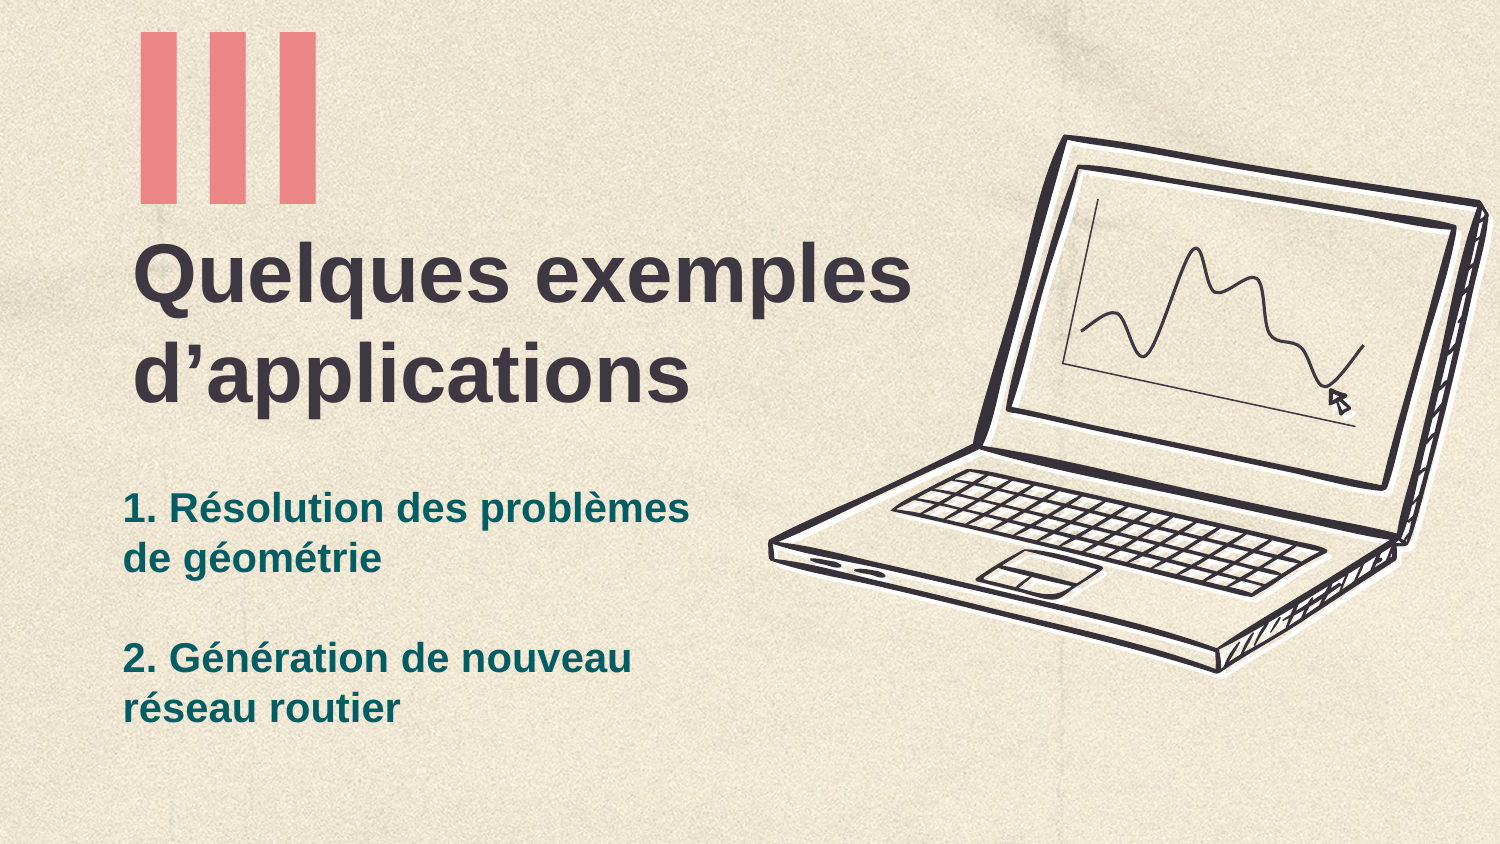

III

# Quelques exemples d’applications
1. Résolution des problèmes de géométrie

2. Génération de nouveau réseau routier